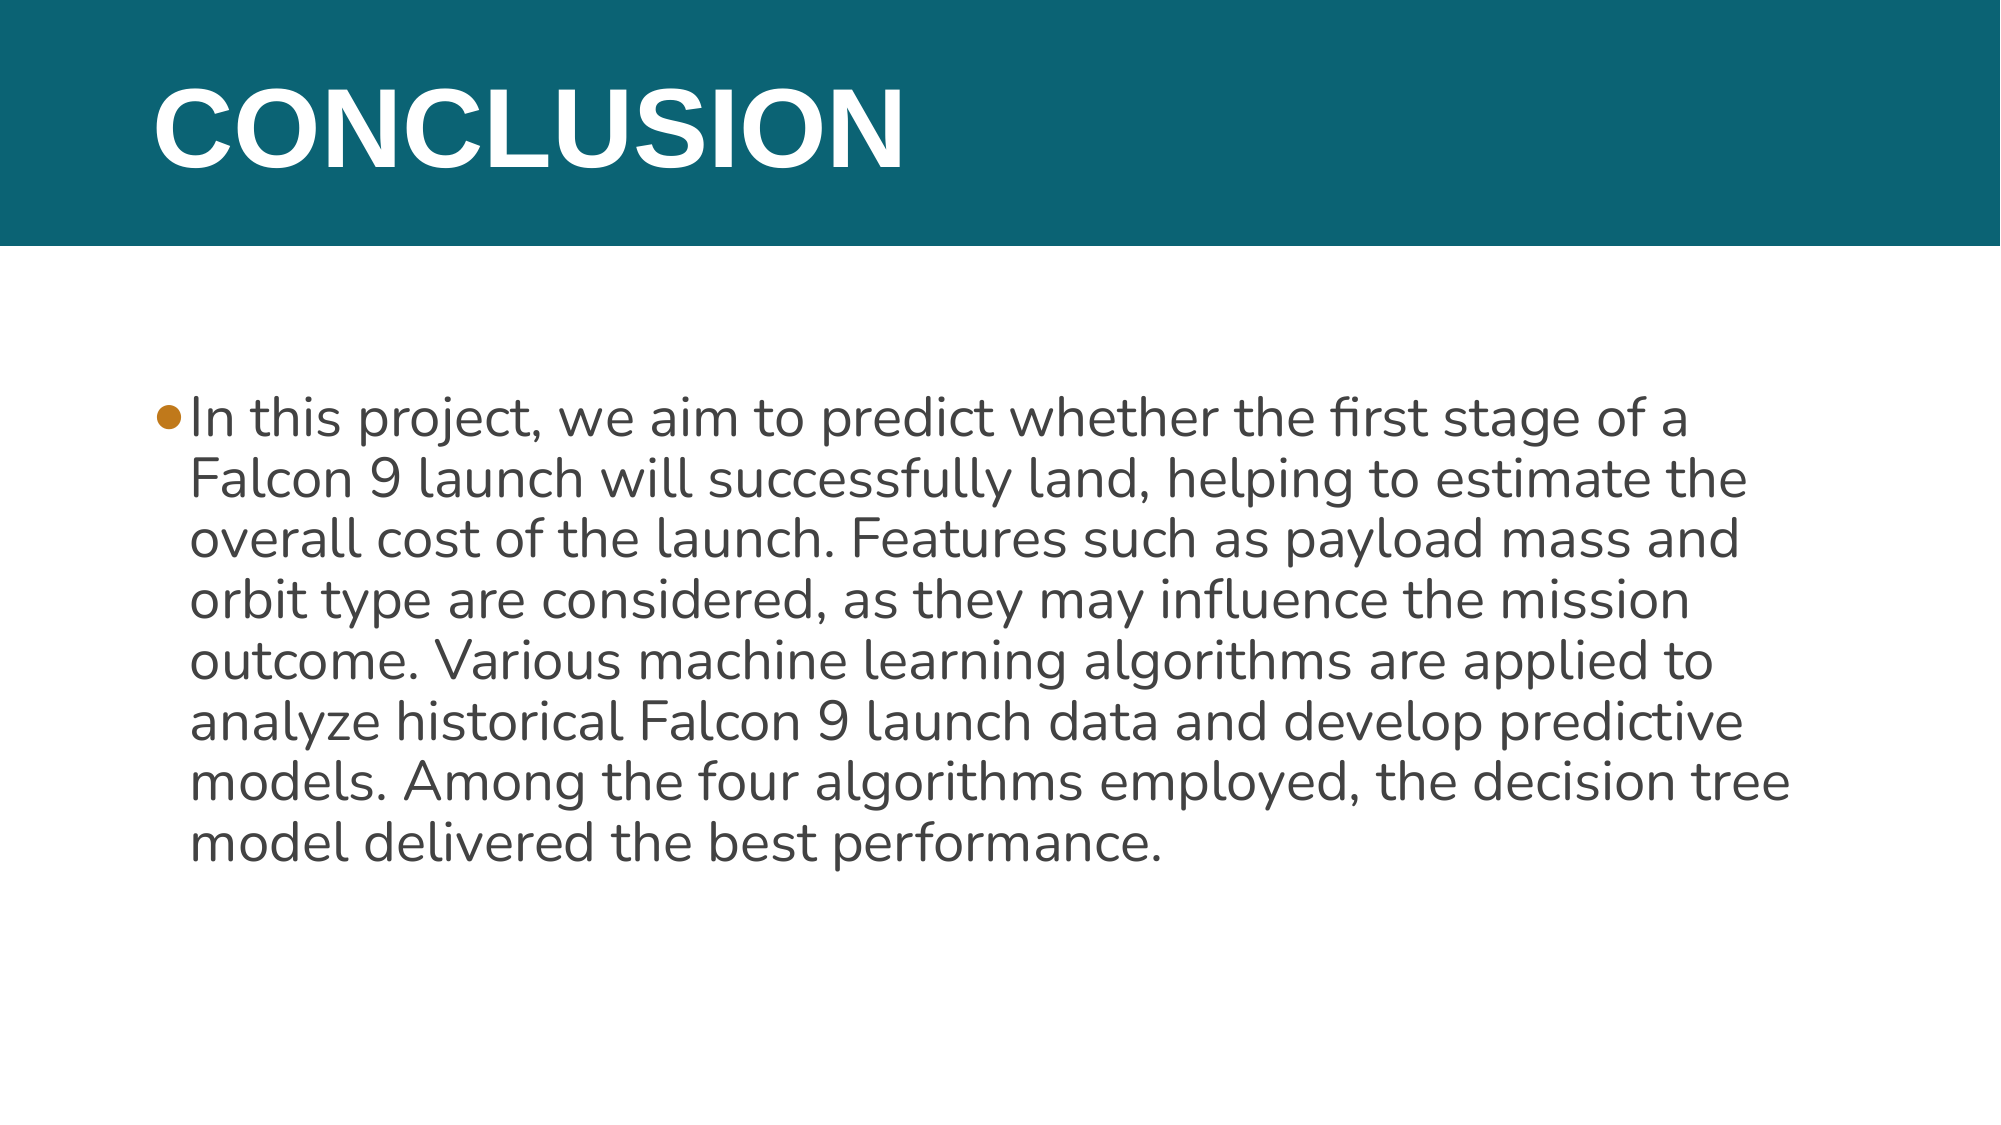

# Outline
CONCLUSION
In this project, we aim to predict whether the first stage of a Falcon 9 launch will successfully land, helping to estimate the overall cost of the launch. Features such as payload mass and orbit type are considered, as they may influence the mission outcome. Various machine learning algorithms are applied to analyze historical Falcon 9 launch data and develop predictive models. Among the four algorithms employed, the decision tree model delivered the best performance.